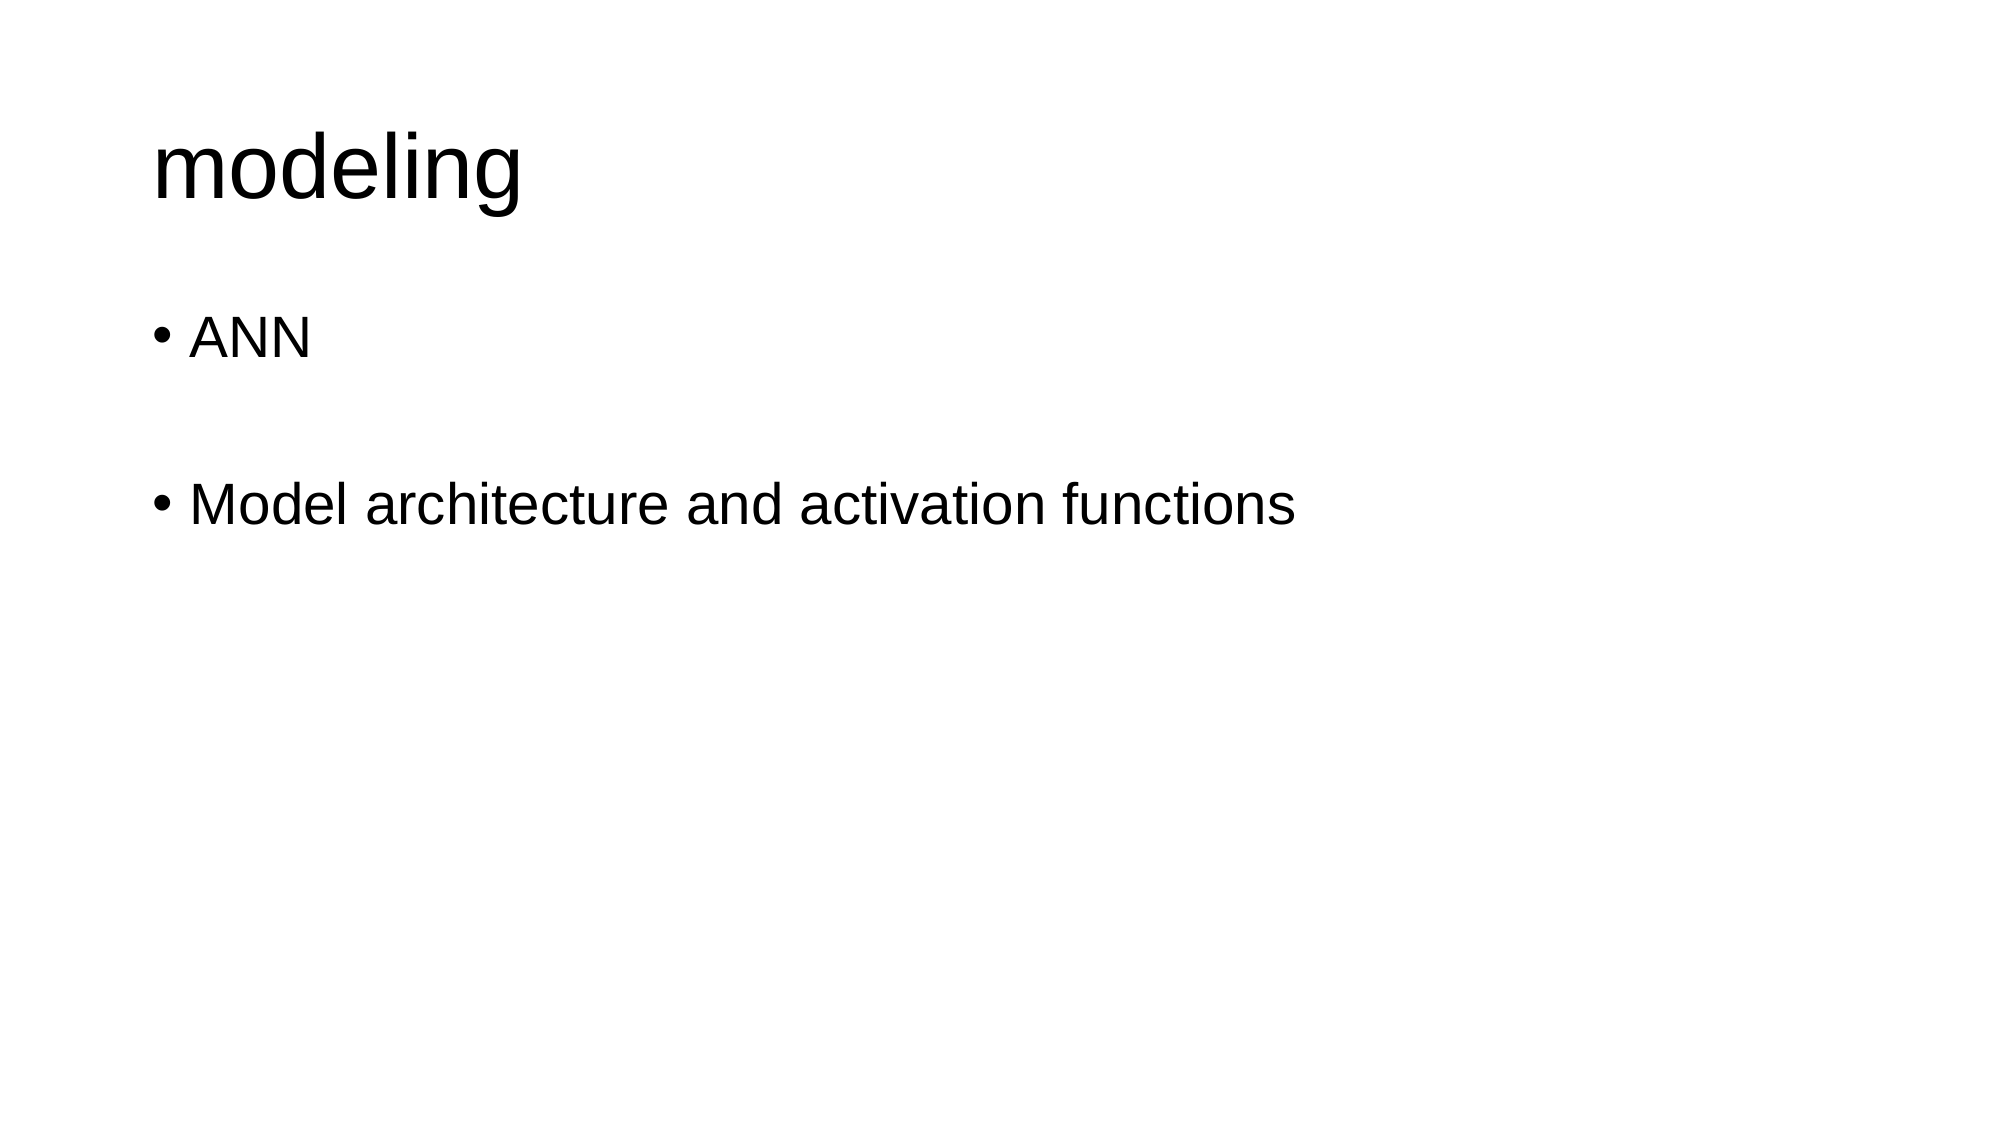

# modeling
ANN

Model architecture and activation functions